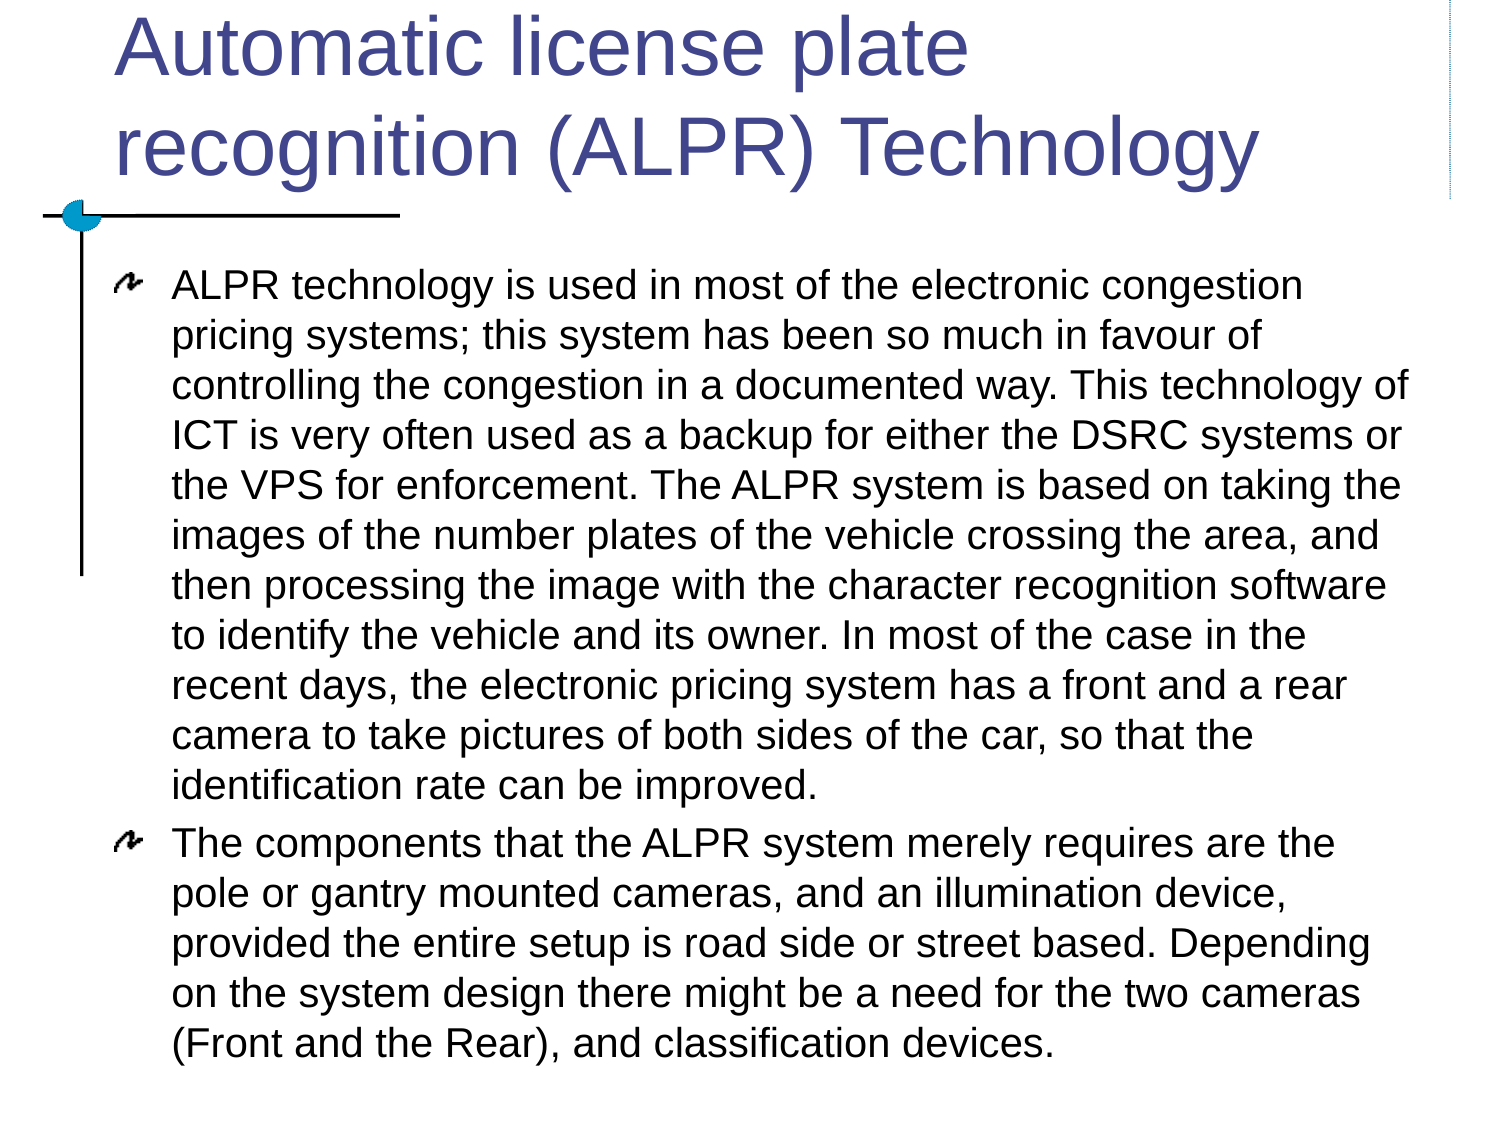

# Automatic license plate recognition (ALPR) Technology
ALPR technology is used in most of the electronic congestion pricing systems; this system has been so much in favour of controlling the congestion in a documented way. This technology of ICT is very often used as a backup for either the DSRC systems or the VPS for enforcement. The ALPR system is based on taking the images of the number plates of the vehicle crossing the area, and then processing the image with the character recognition software to identify the vehicle and its owner. In most of the case in the recent days, the electronic pricing system has a front and a rear camera to take pictures of both sides of the car, so that the identification rate can be improved.
The components that the ALPR system merely requires are the pole or gantry mounted cameras, and an illumination device, provided the entire setup is road side or street based. Depending on the system design there might be a need for the two cameras (Front and the Rear), and classification devices.